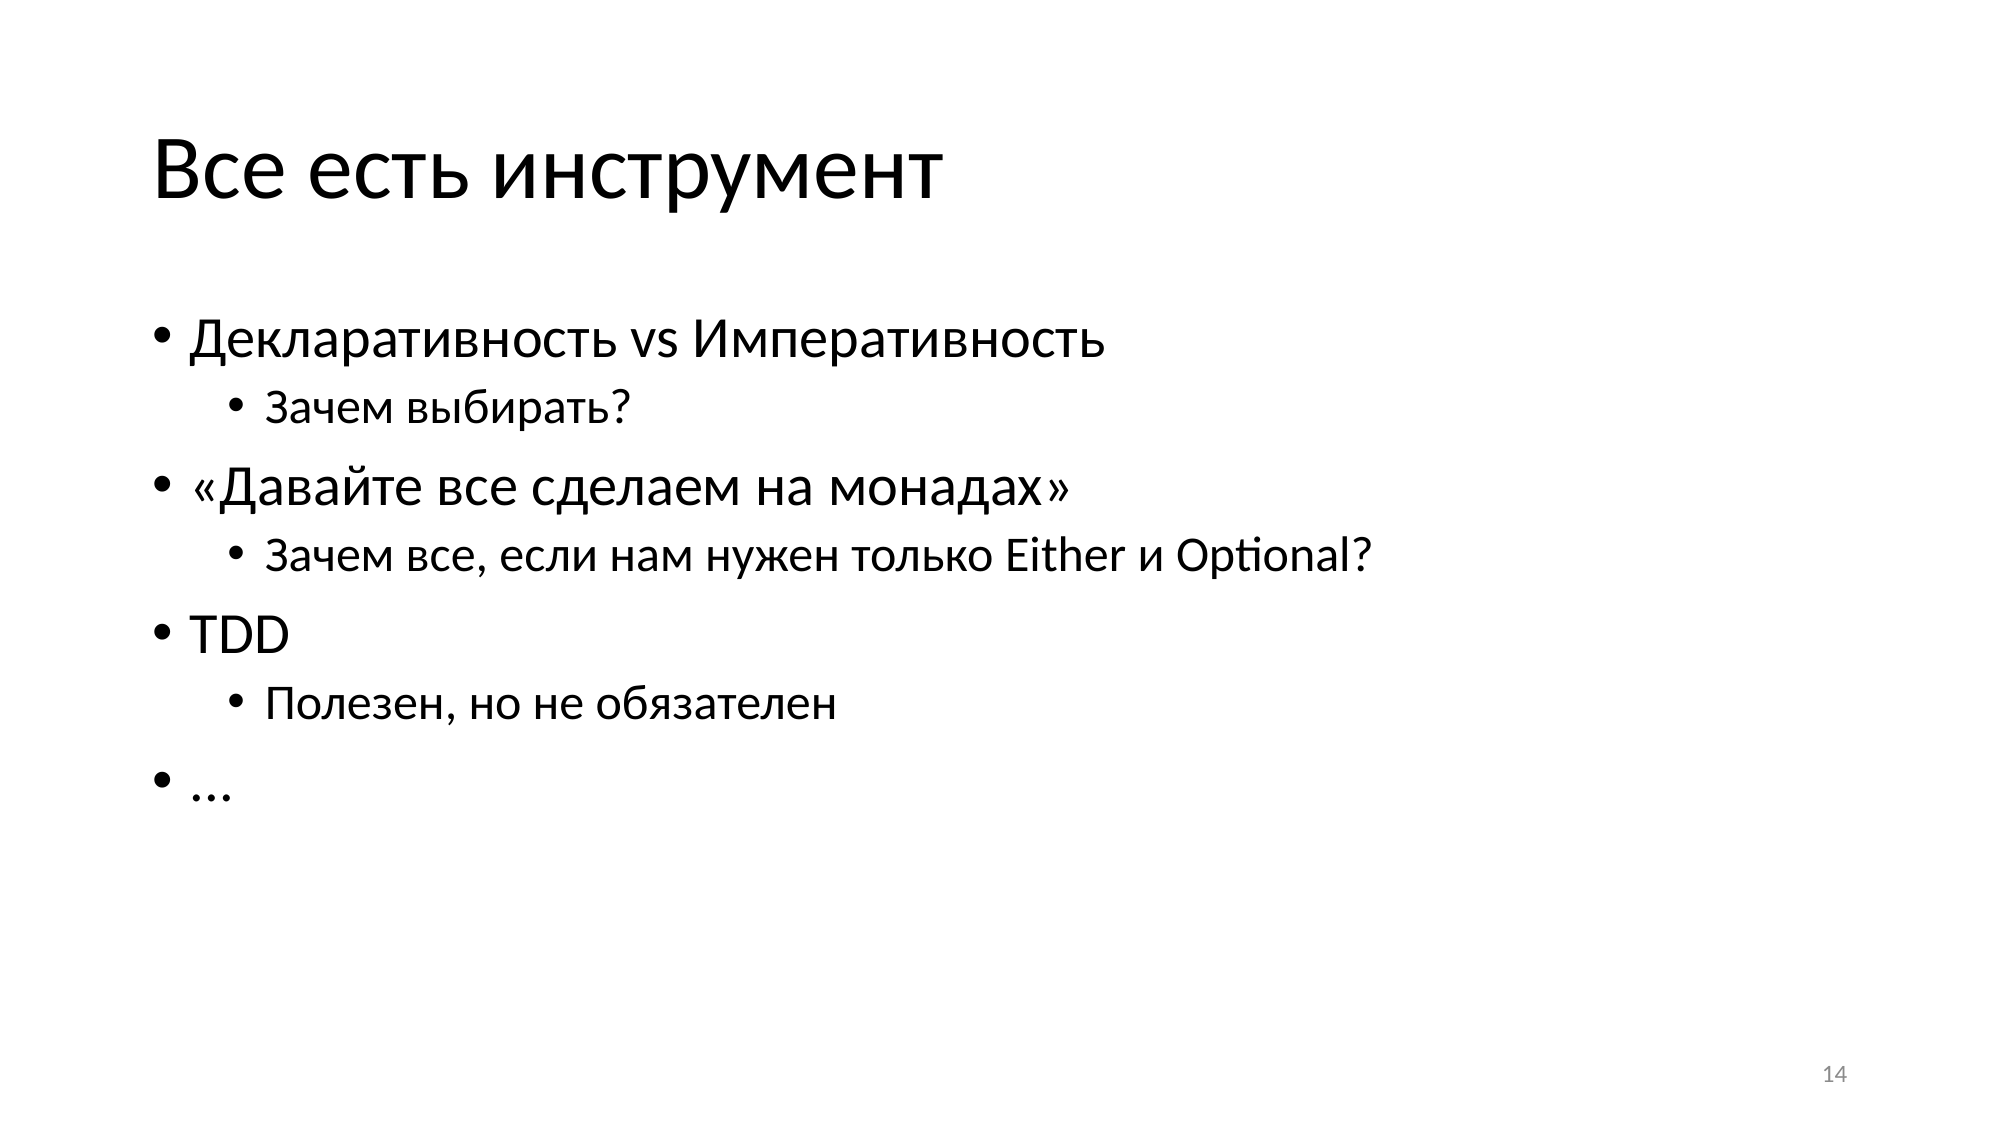

# Все есть инструмент
Декларативность vs Императивность
Зачем выбирать?
«Давайте все сделаем на монадах»
Зачем все, если нам нужен только Either и Optional?
TDD
Полезен, но не обязателен
...
14